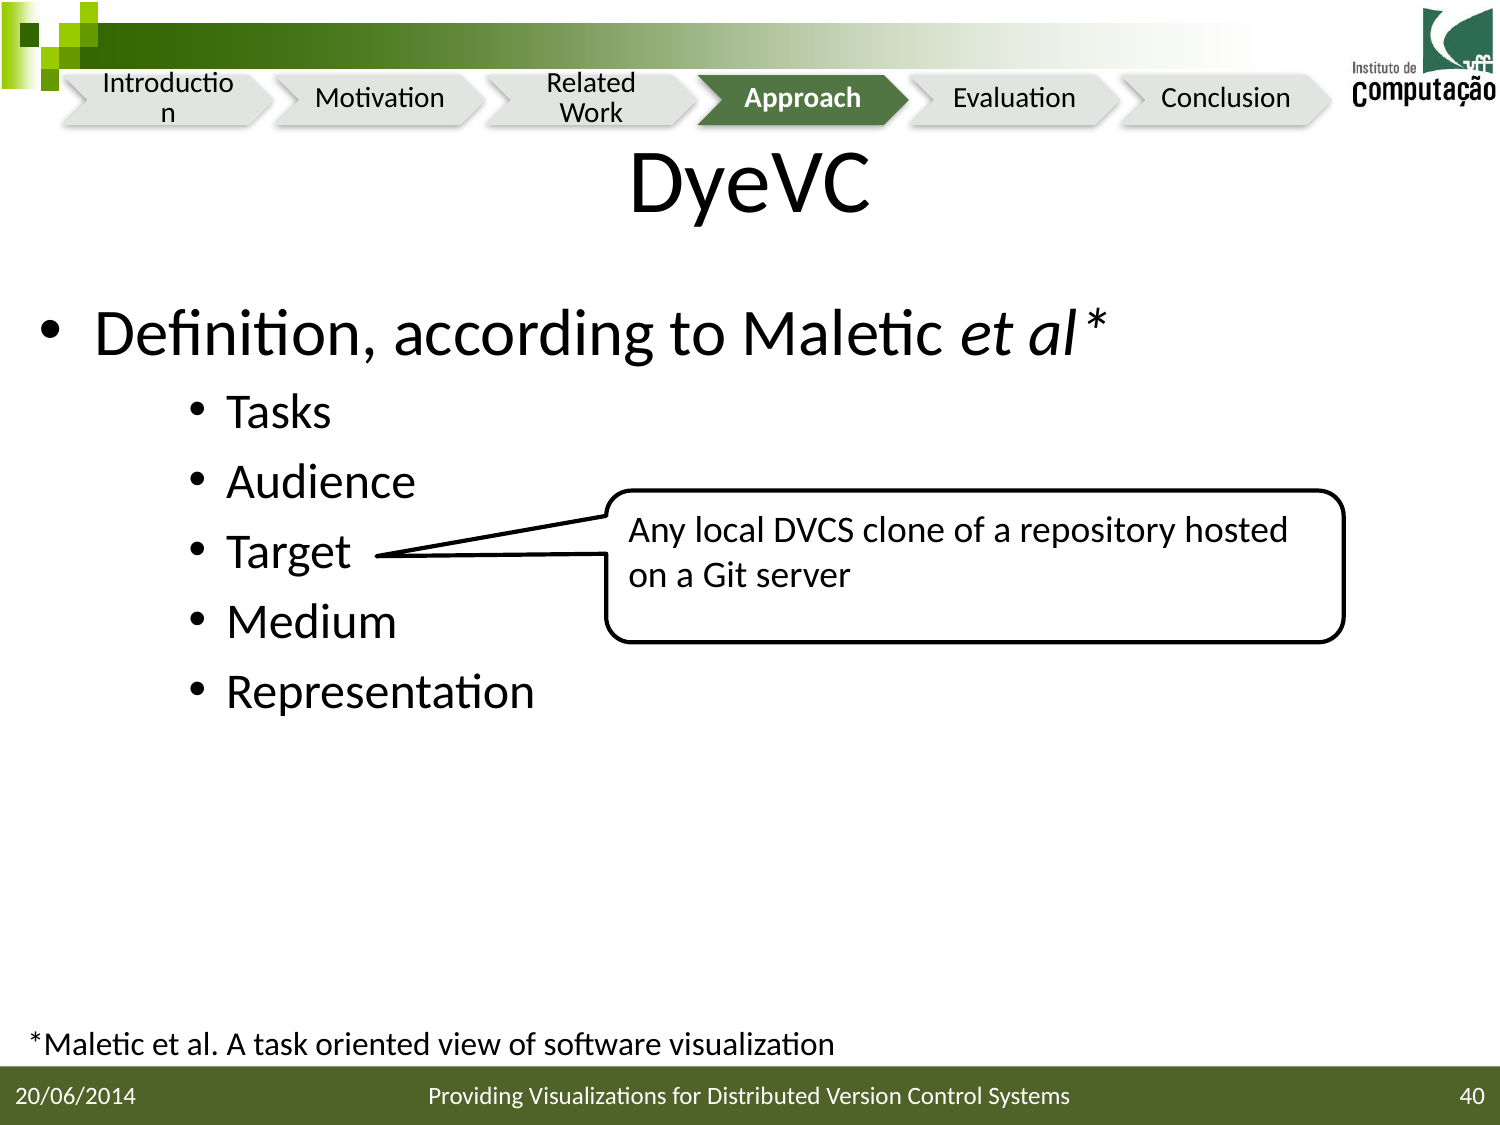

Introduction
Motivation
Related Work
Approach
Conclusion
Evaluation
# DyeVC
Definition, according to Maletic et al*
Tasks
Audience
Target
Medium
Representation

Any local DVCS clone of a repository hosted on a Git server
*Maletic et al. A task oriented view of software visualization
20/06/2014
Providing Visualizations for Distributed Version Control Systems
40